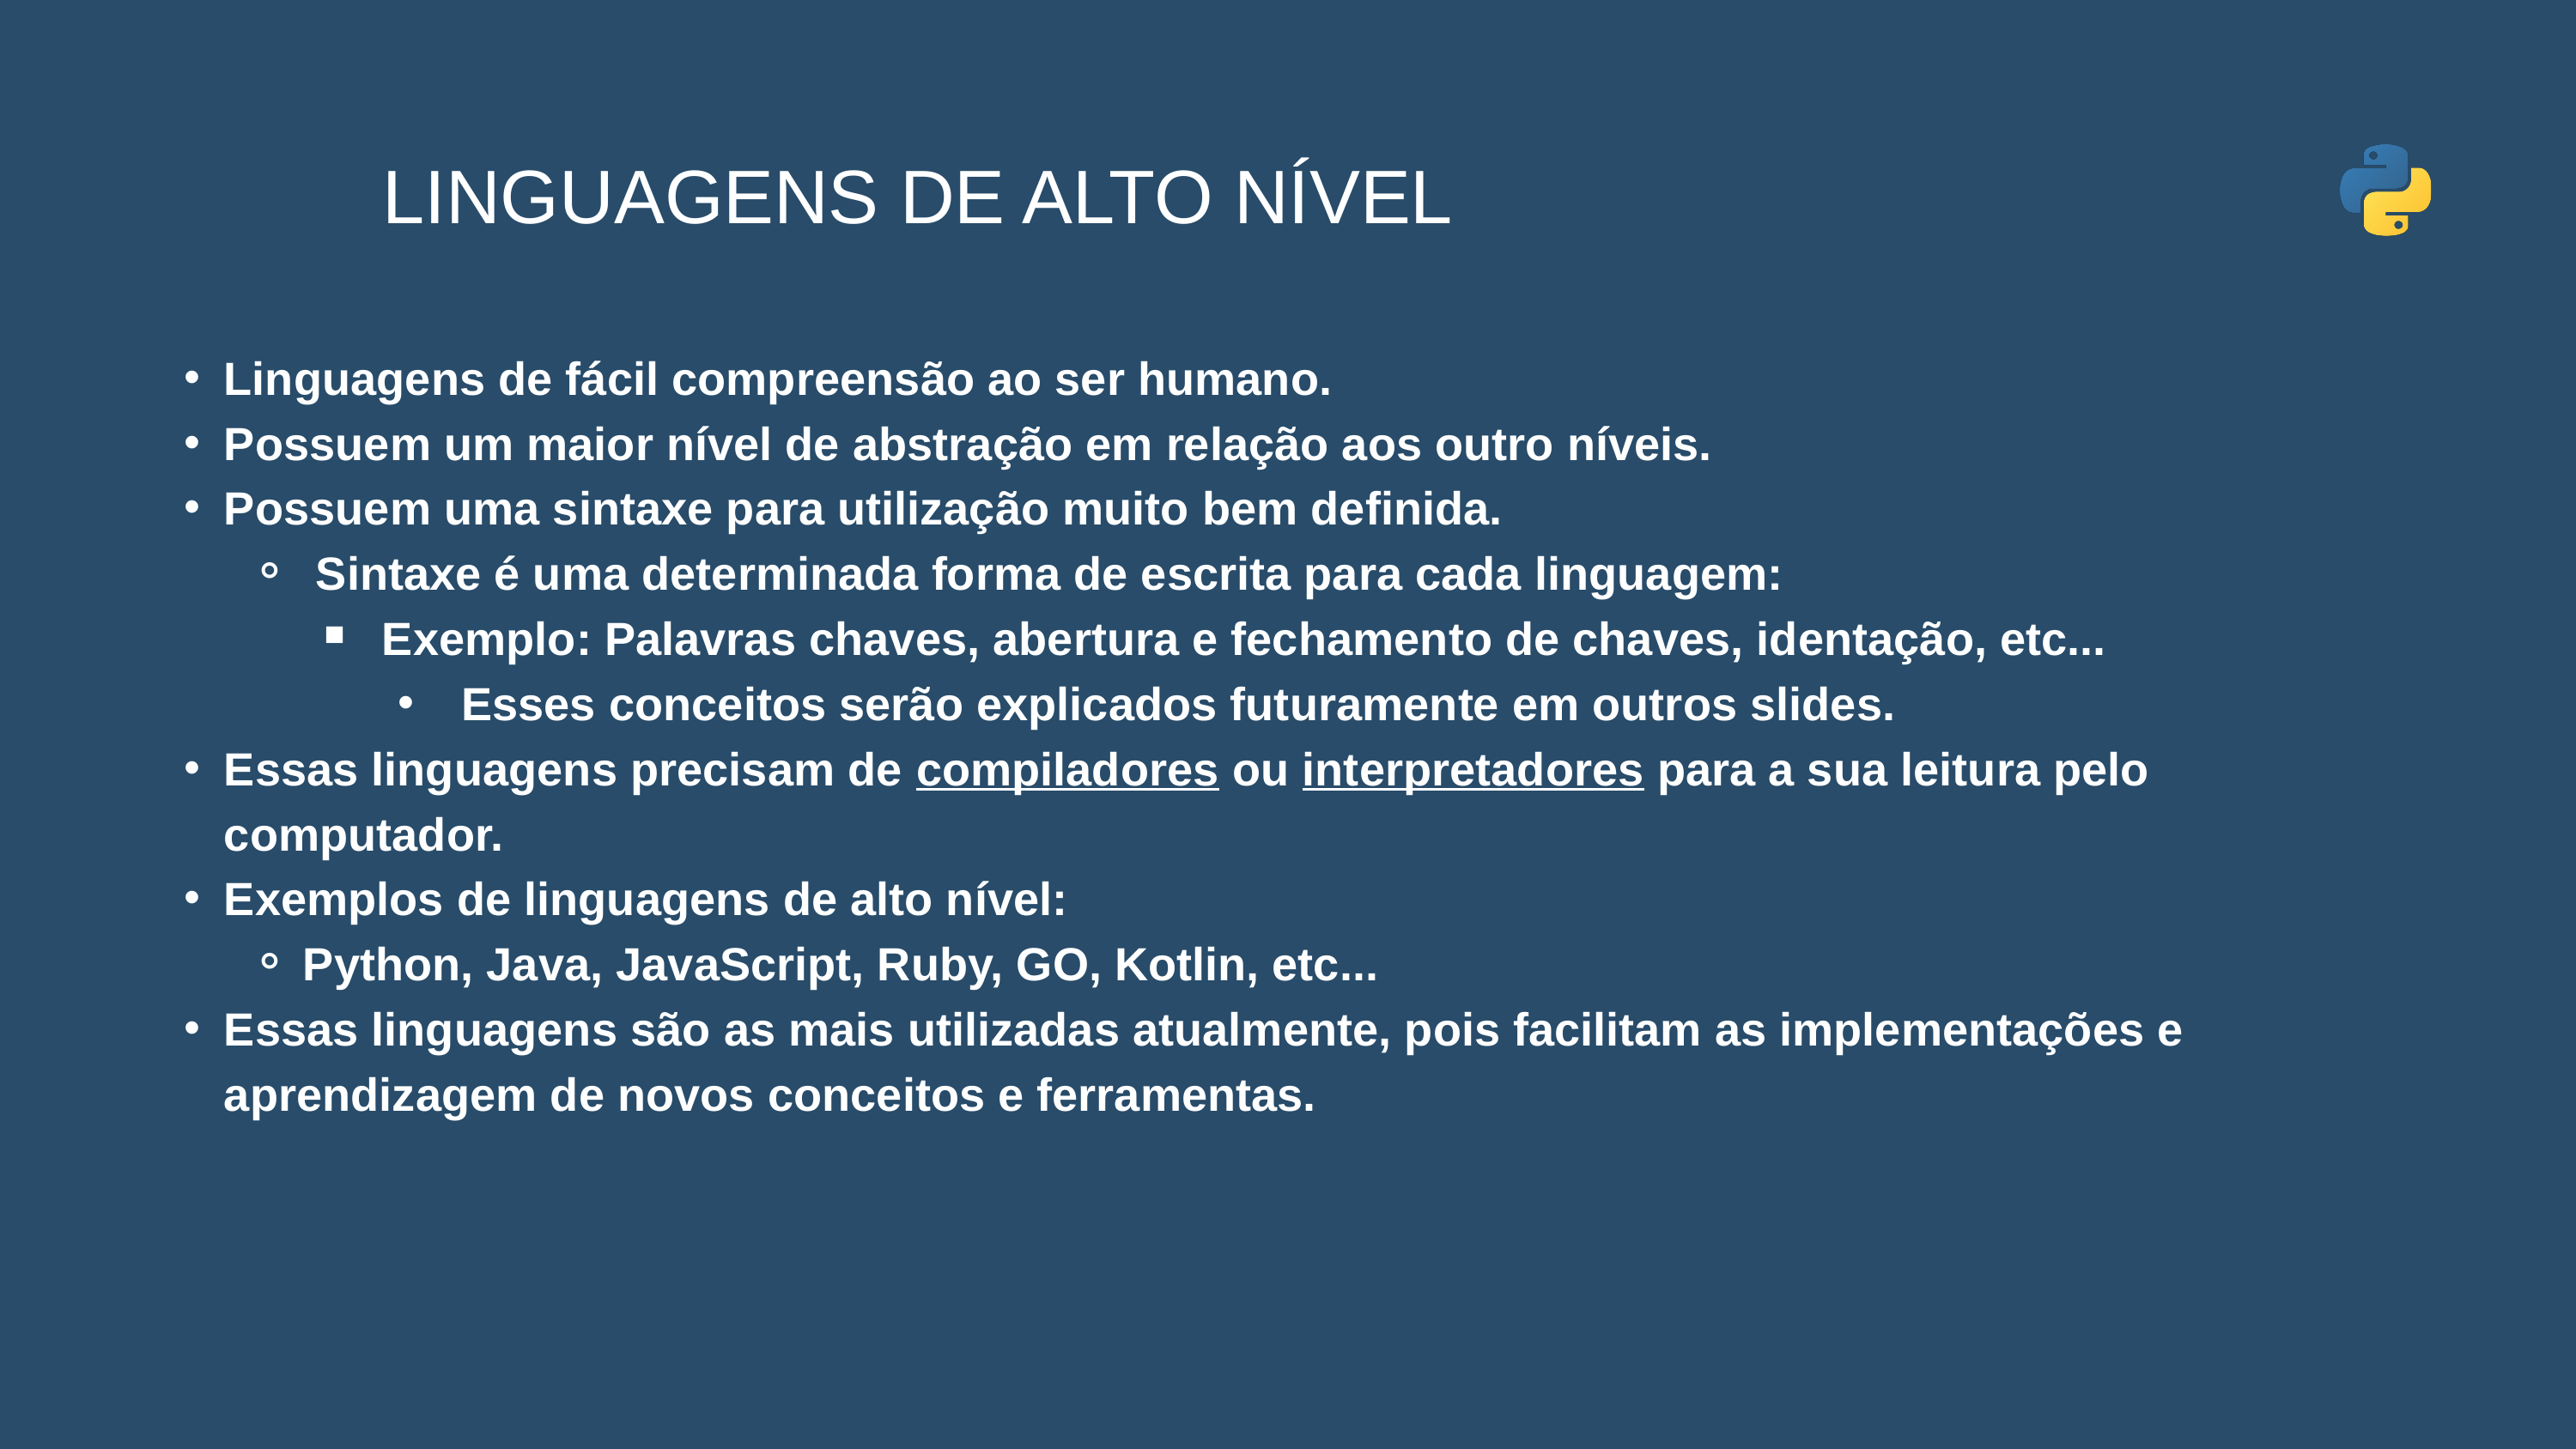

LINGUAGENS DE ALTO NÍVEL

Linguagens de fácil compreensão ao ser humano.
Possuem um maior nível de abstração em relação aos outro níveis.
Possuem uma sintaxe para utilização muito bem definida.
 Sintaxe é uma determinada forma de escrita para cada linguagem:
Exemplo: Palavras chaves, abertura e fechamento de chaves, identação, etc...
Esses conceitos serão explicados futuramente em outros slides.
Essas linguagens precisam de compiladores ou interpretadores para a sua leitura pelo computador.
Exemplos de linguagens de alto nível:
Python, Java, JavaScript, Ruby, GO, Kotlin, etc...
Essas linguagens são as mais utilizadas atualmente, pois facilitam as implementações e aprendizagem de novos conceitos e ferramentas.